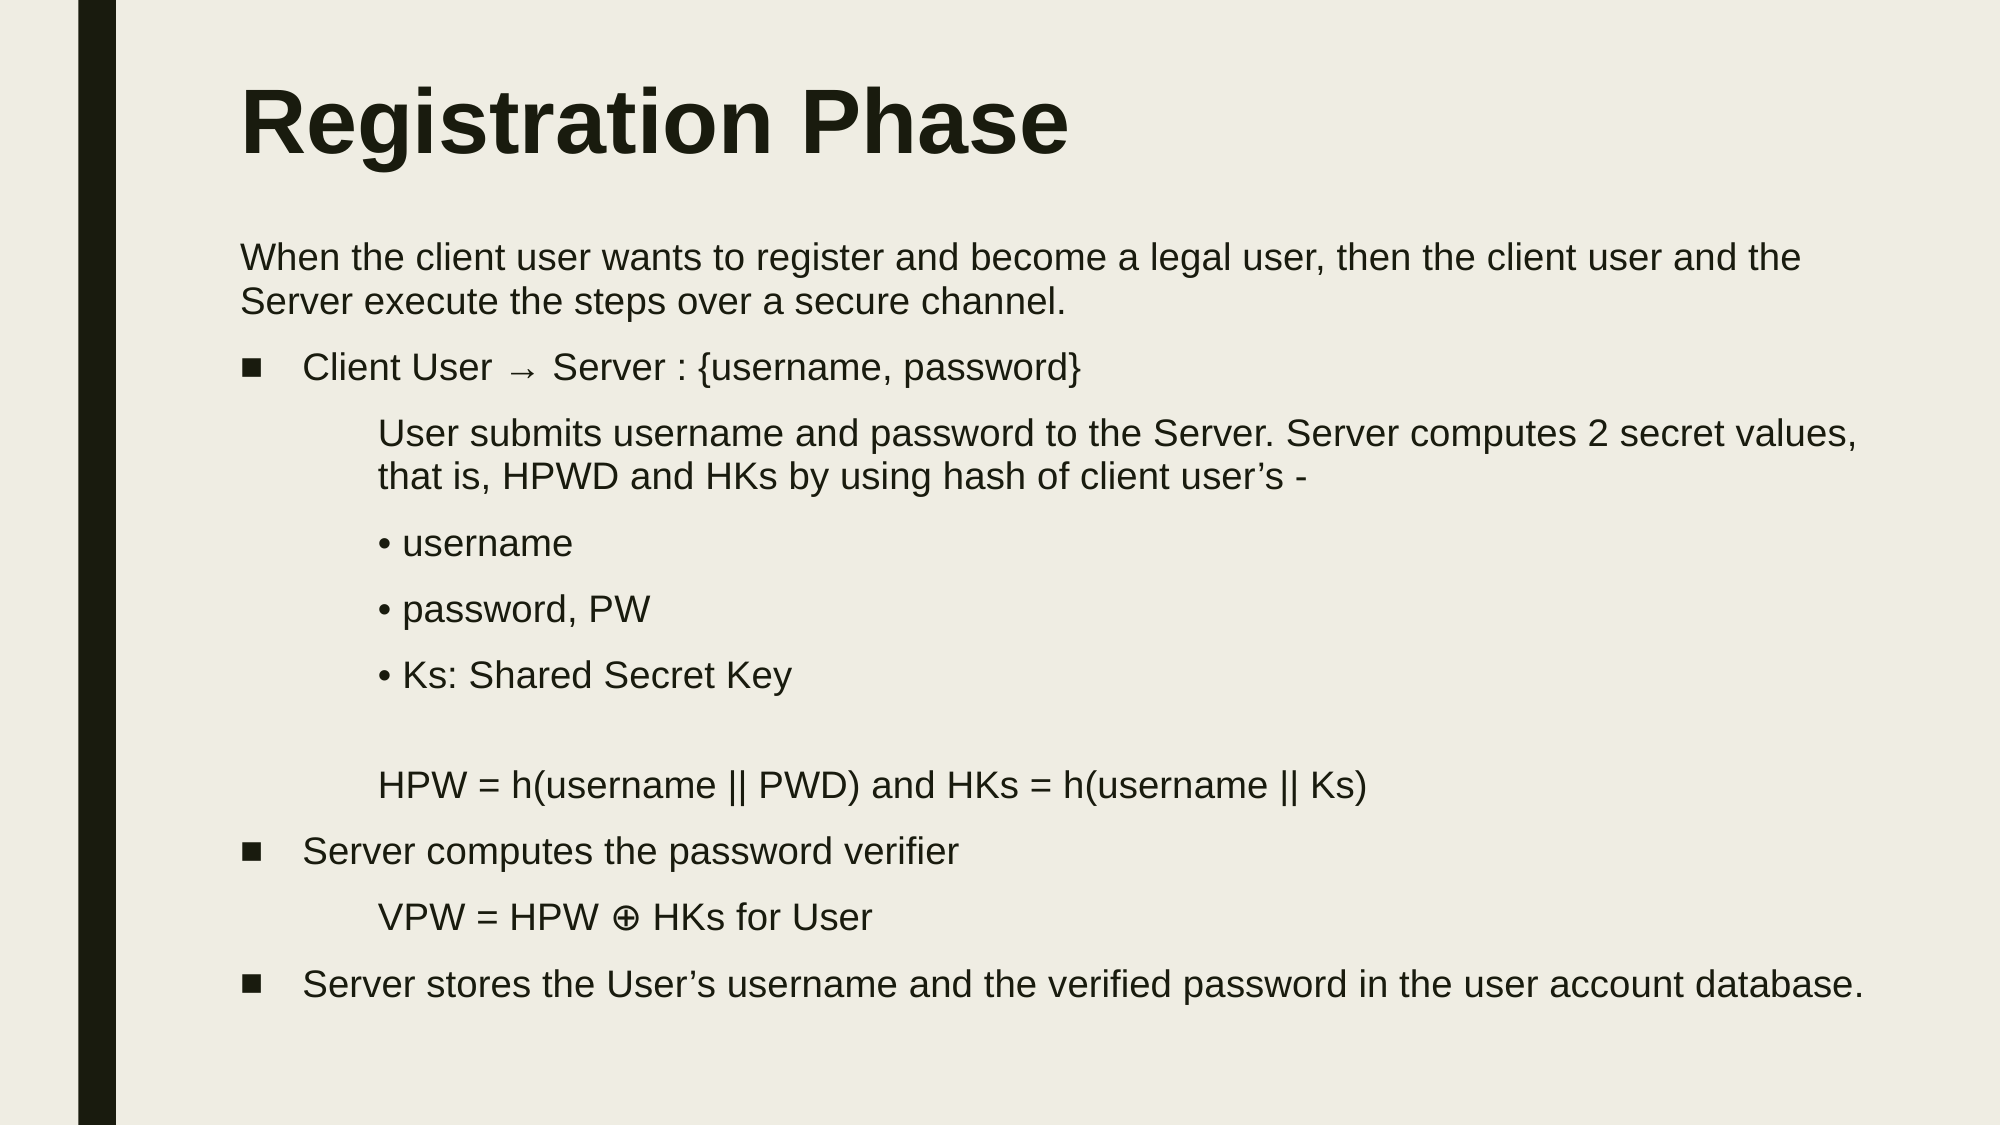

# Registration Phase
When the client user wants to register and become a legal user, then the client user and the Server execute the steps over a secure channel.
Client User → Server : {username, password}
	User submits username and password to the Server. Server computes 2 secret values, 	that is, HPWD and HKs by using hash of client user’s -
		• username
		• password, PW
		• Ks: Shared Secret Key
	HPW = h(username || PWD) and HKs = h(username || Ks)
Server computes the password verifier
	VPW = HPW ⊕ HKs for User
Server stores the User’s username and the verified password in the user account database.